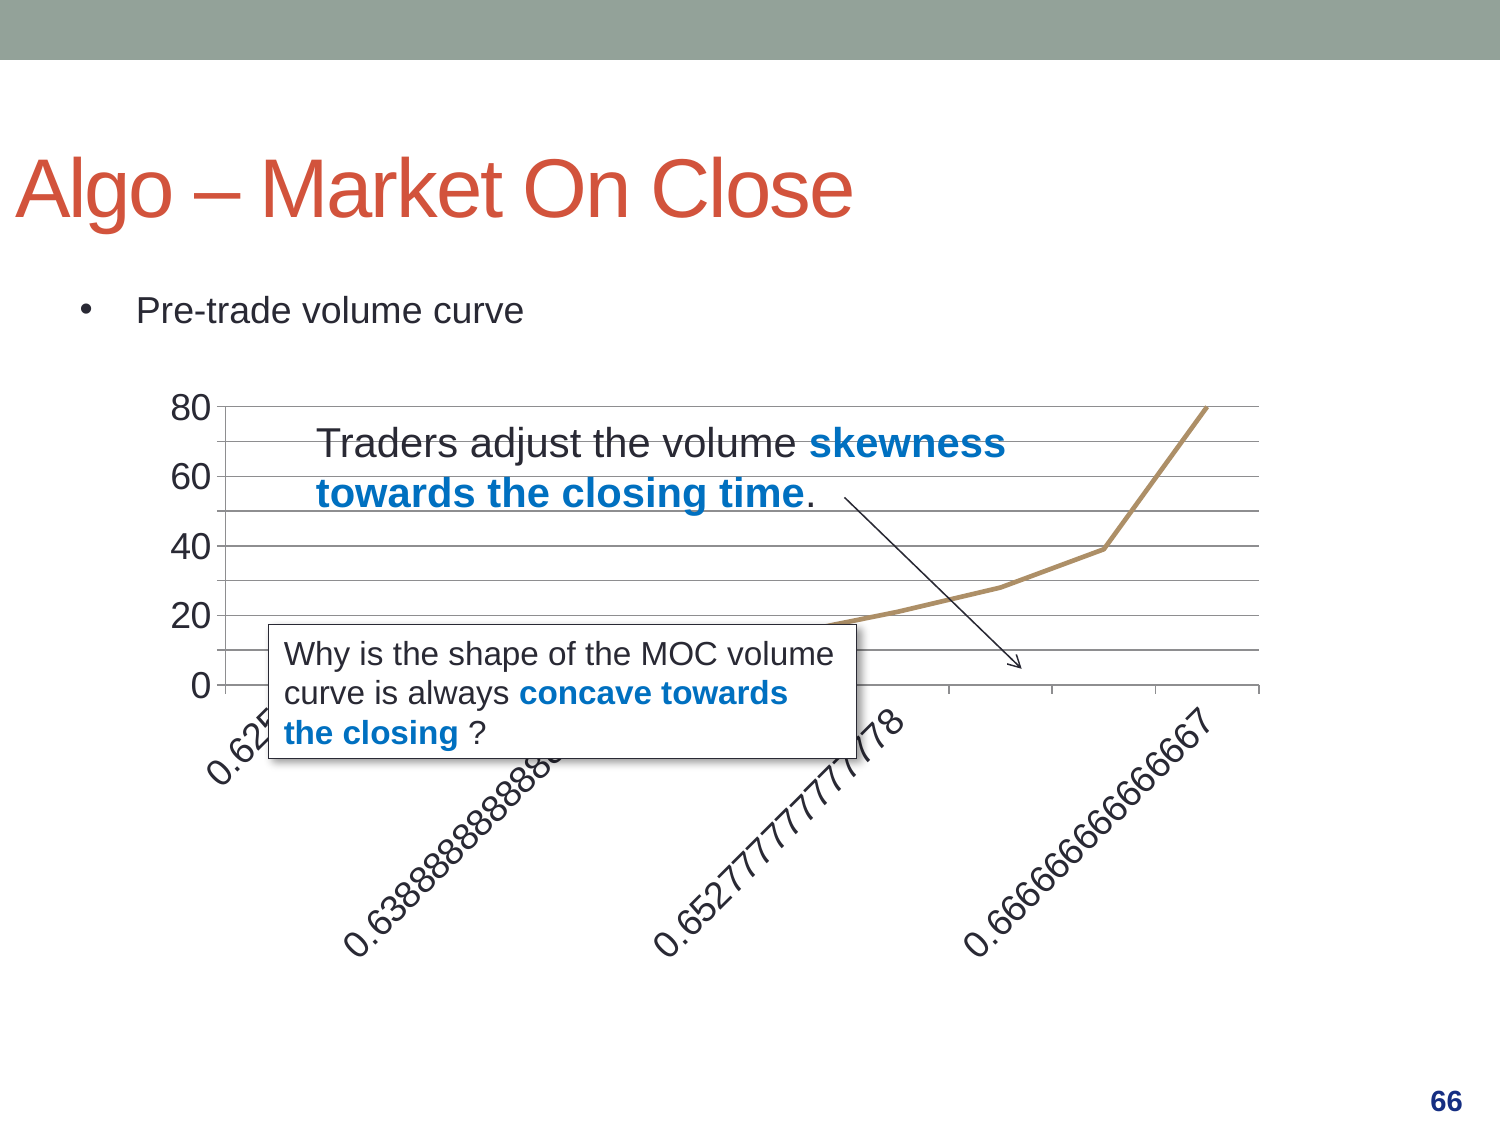

Algo – Market On Close
Pre-trade volume curve

### Chart

| Category | Series 2 |
|---|---|
| 0.625 | 0.0 |
|  | 1.0 |
|  | 3.0 |
| 0.63888888888888895 | 6.0 |
|  | 10.0 |
|  | 15.0 |
| 0.65277777777777779 | 21.0 |
|  | 28.0 |
|  | 39.0 |
| 0.66666666666666663 | 80.0 |
Traders adjust the volume skewness towards the closing time.

Why is the shape of the MOC volume curve is always concave towards the closing ?
66